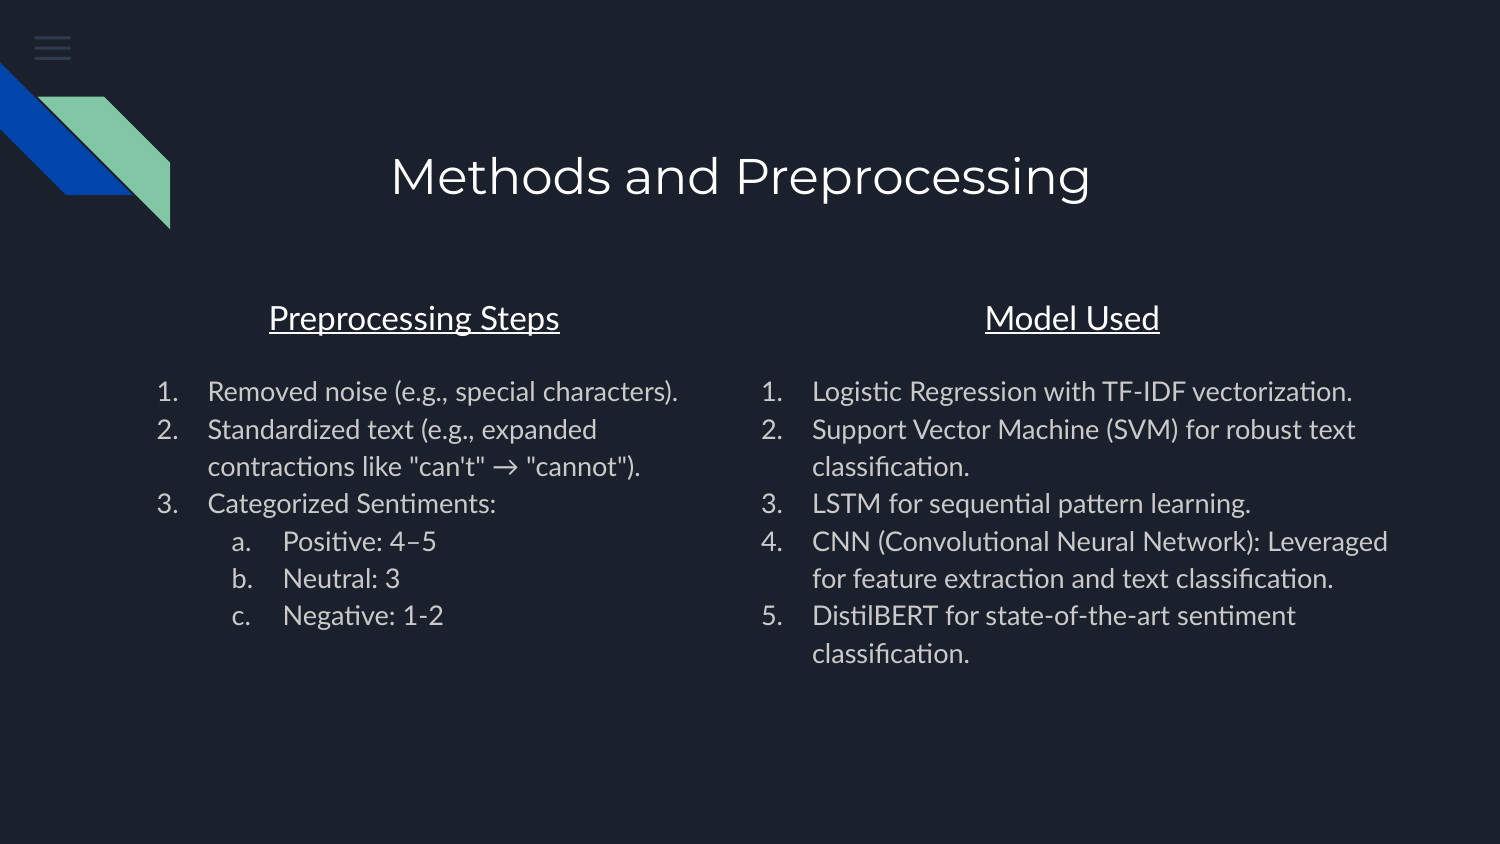

# Methods and Preprocessing
Preprocessing Steps
Removed noise (e.g., special characters).
Standardized text (e.g., expanded contractions like "can't" → "cannot").
Categorized Sentiments:
Positive: 4–5
Neutral: 3
Negative: 1-2
Model Used
Logistic Regression with TF-IDF vectorization.
Support Vector Machine (SVM) for robust text classification.
LSTM for sequential pattern learning.
CNN (Convolutional Neural Network): Leveraged for feature extraction and text classification.
DistilBERT for state-of-the-art sentiment classification.